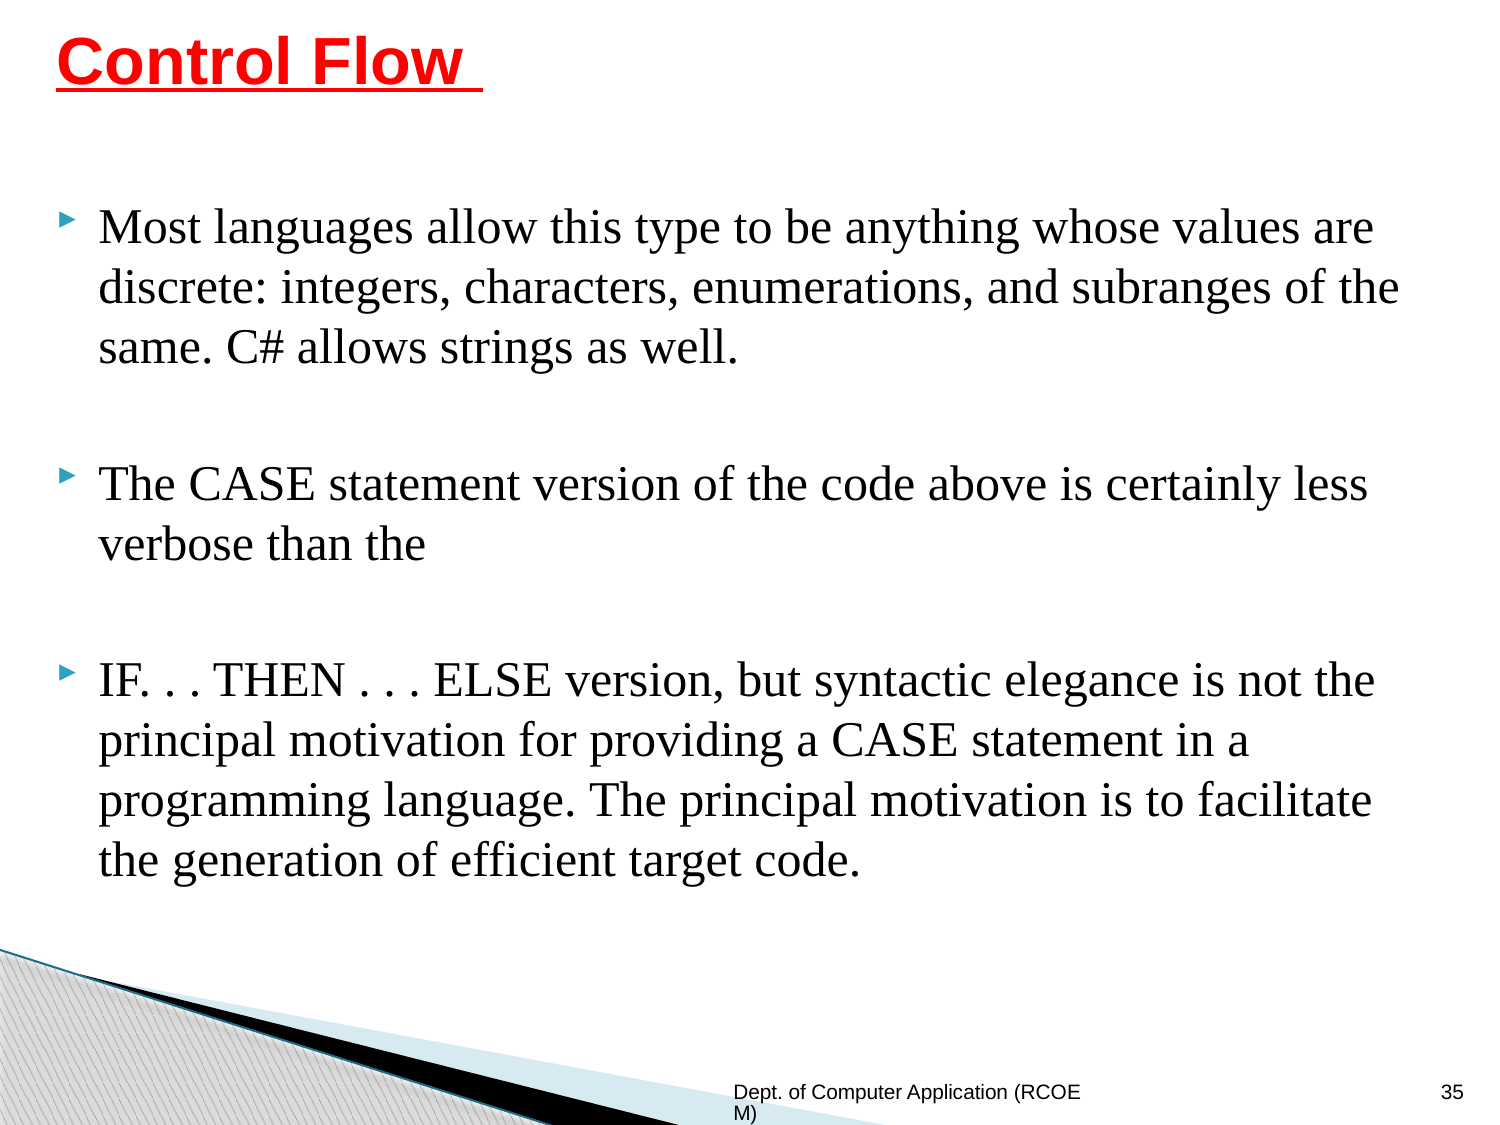

# Control Flow

Most languages allow this type to be anything whose values are discrete: integers, characters, enumerations, and subranges of the same. C# allows strings as well.

The CASE statement version of the code above is certainly less verbose than the

IF. . . THEN . . . ELSE version, but syntactic elegance is not the principal motivation for providing a CASE statement in a programming language. The principal motivation is to facilitate the generation of efficient target code.

Dept. of Computer Application (RCOEM)
35